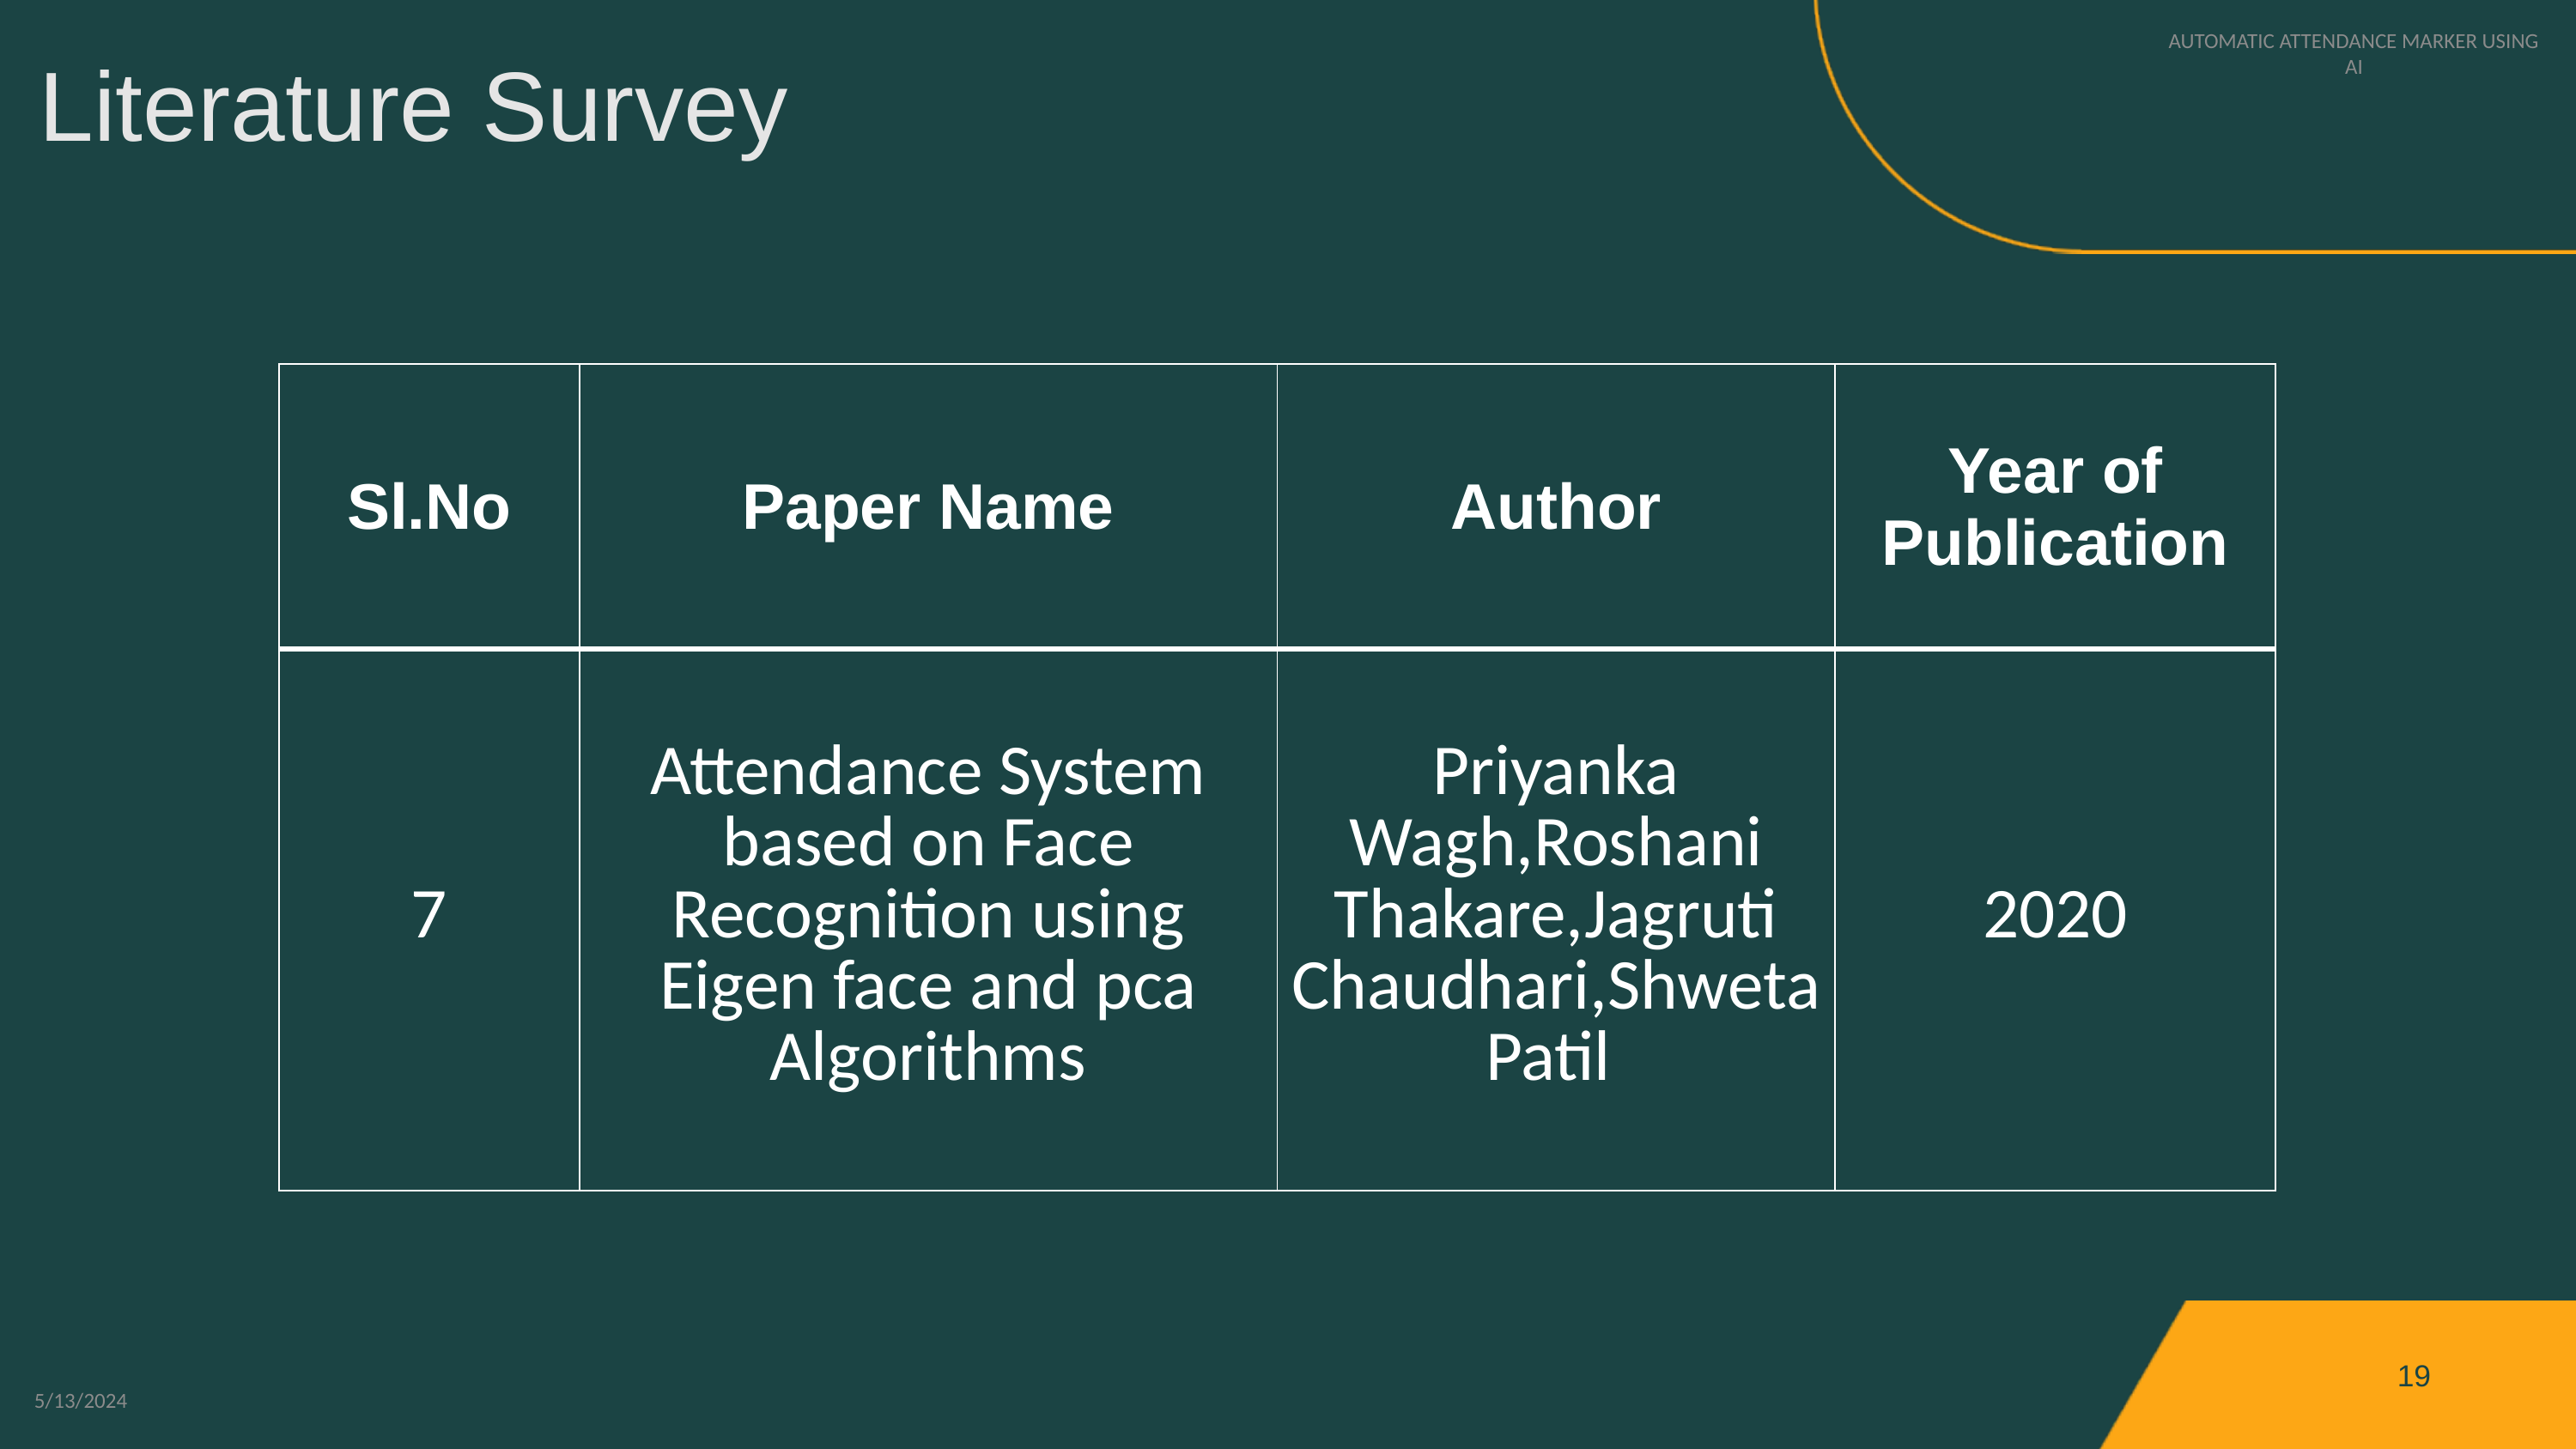

AUTOMATIC ATTENDANCE MARKER USING AI
Literature Survey

| Sl.No | Paper Name | Author | Year of Publication |
| --- | --- | --- | --- |
| 7 | Attendance System based on Face Recognition using Eigen face and pca Algorithms | Priyanka Wagh,Roshani Thakare,Jagruti Chaudhari,Shweta Patil | 2020 |

19
5/13/2024